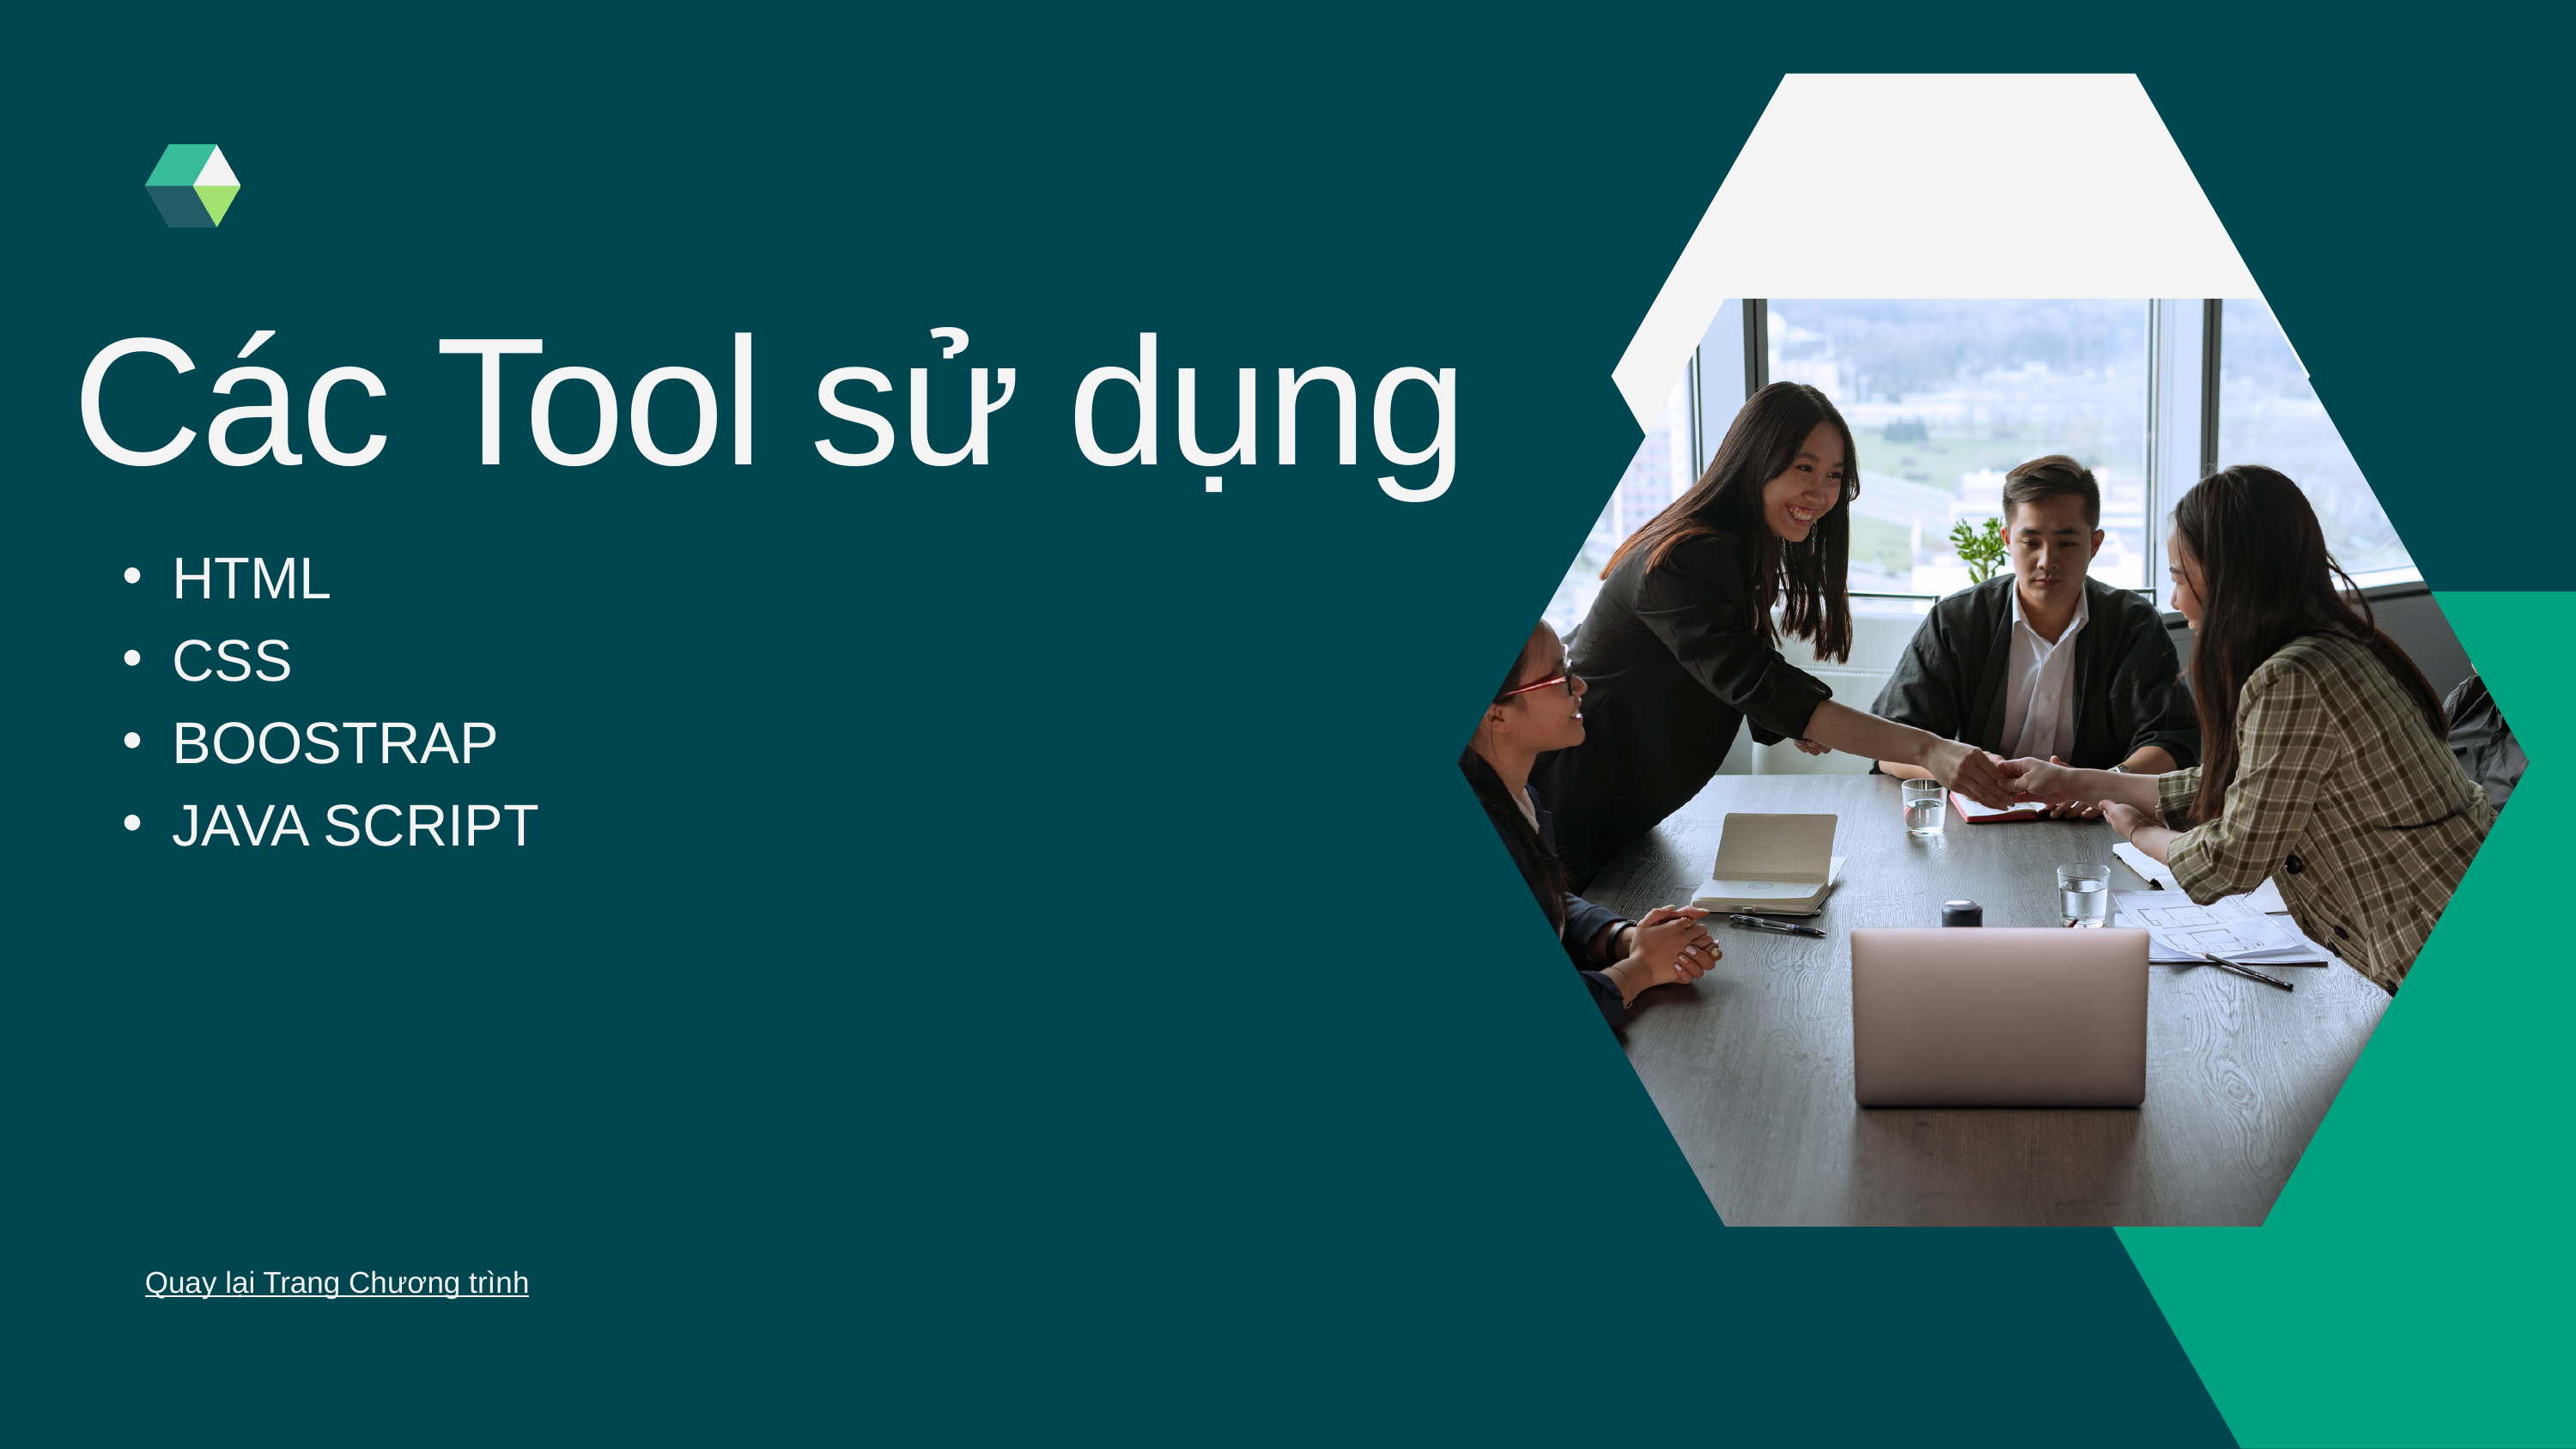

Các Tool sử dụng
HTML
CSS
BOOSTRAP
JAVA SCRIPT

Quay lại Trang Chương trình